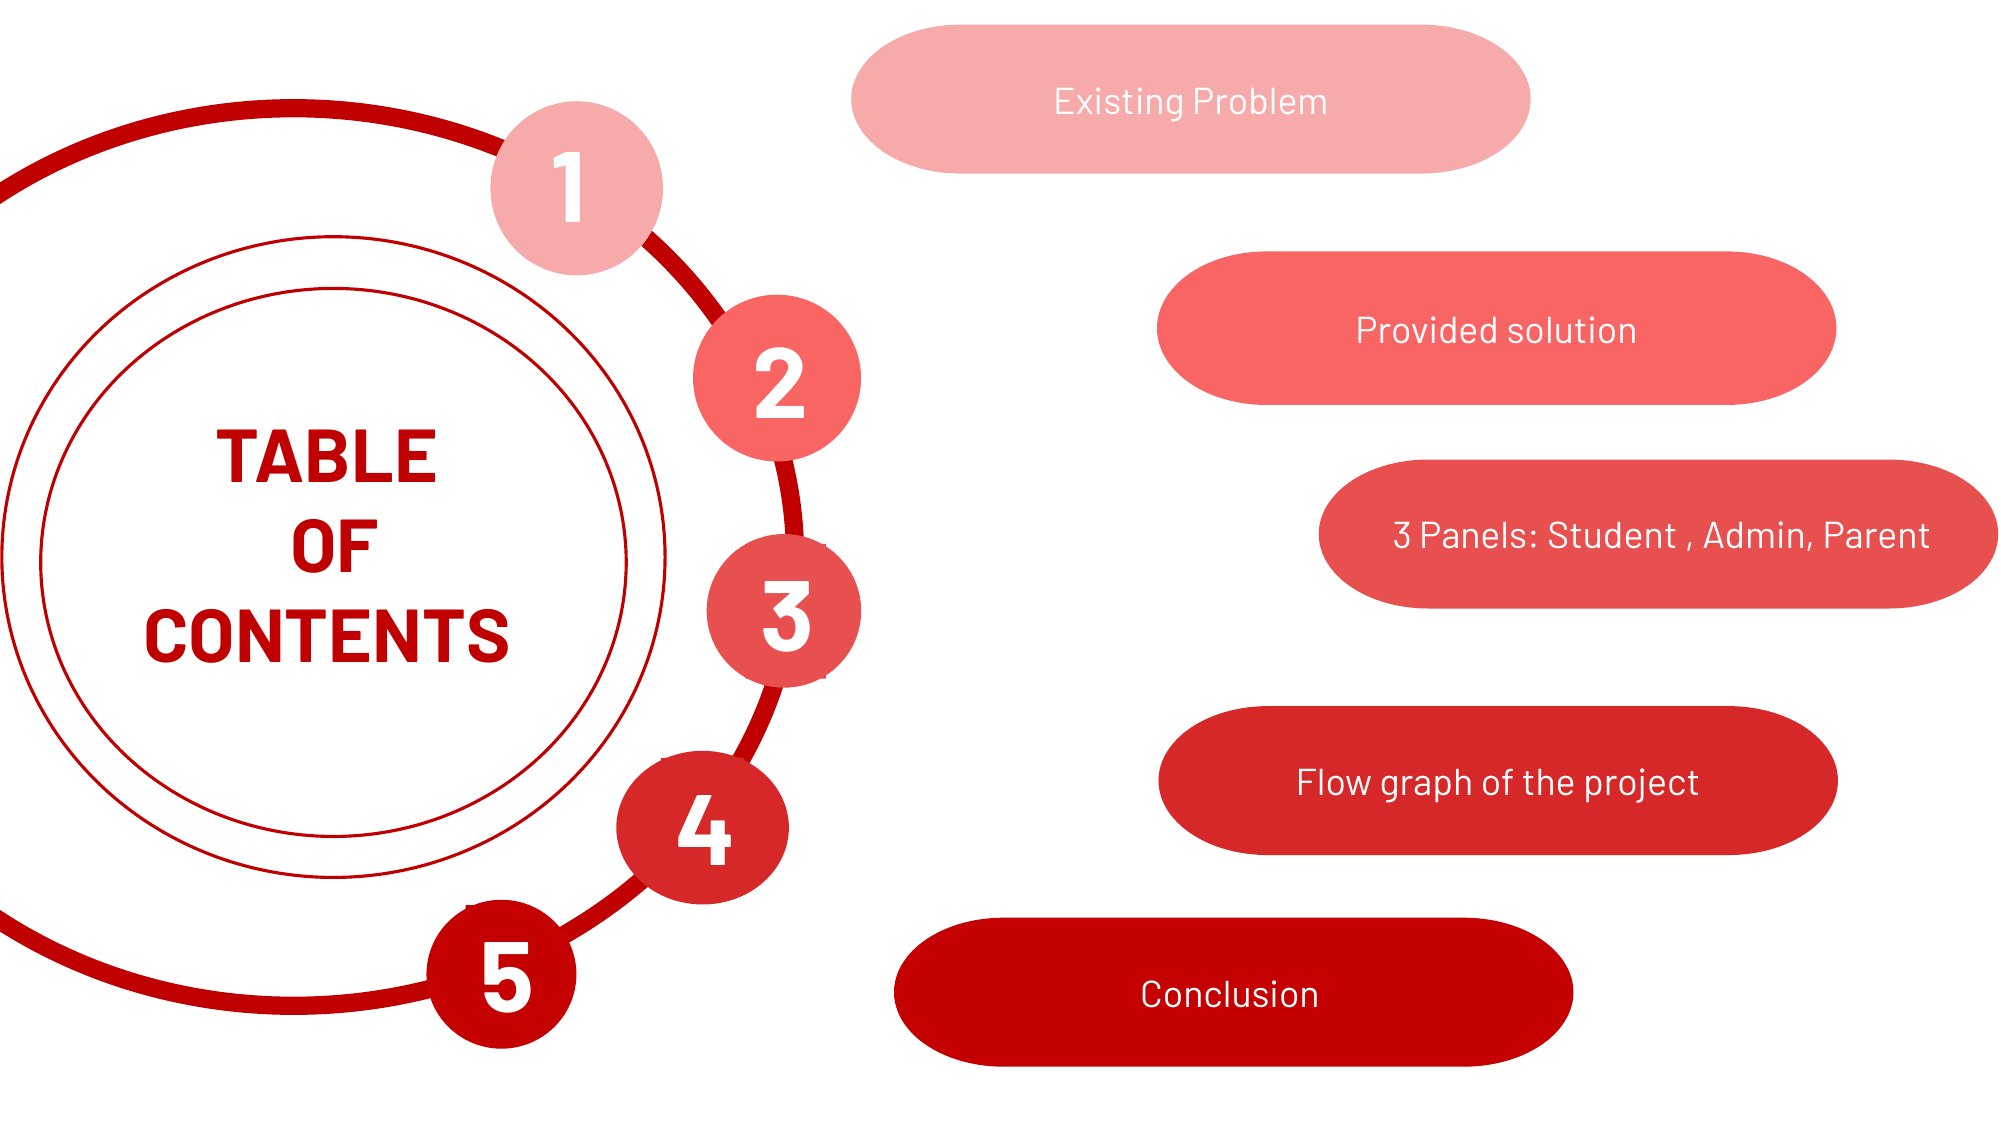

Existing Problem

1

Provided solution

2
TABLE
 OF CONTENTS
 3 Panels: Student , Admin, Parent

3
Flow graph of the project

4

5
Conclusion